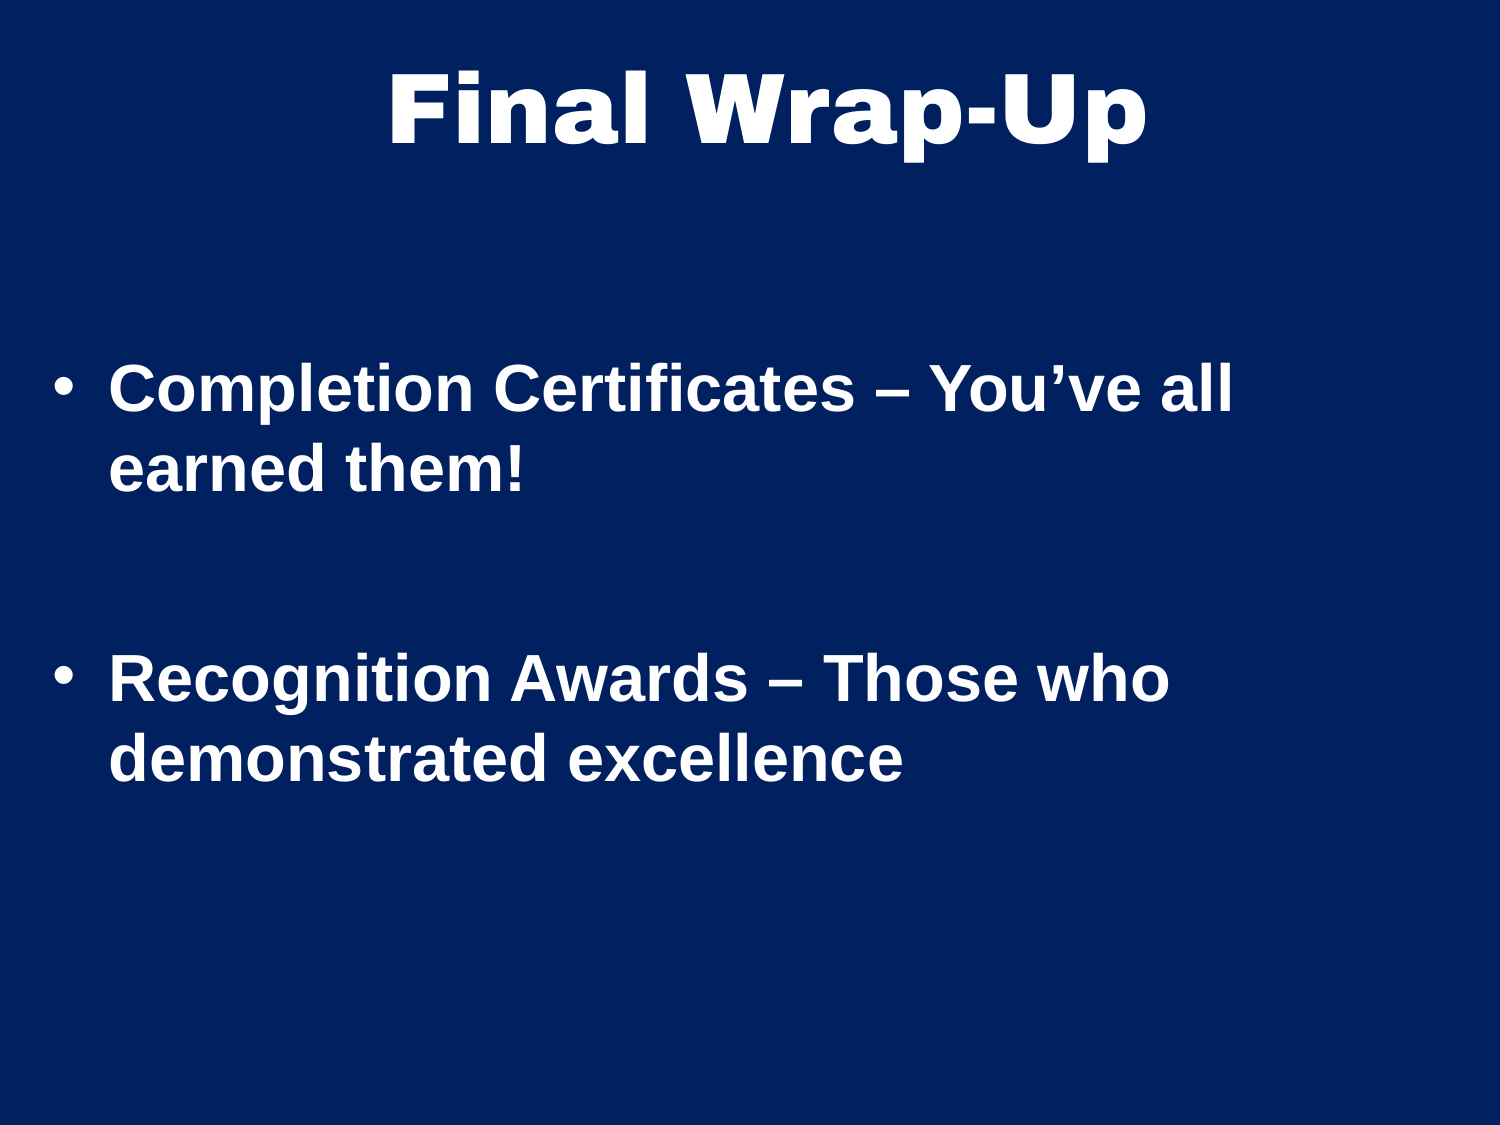

# Final Wrap-Up
Completion Certificates – You’ve all earned them!

Recognition Awards – Those who demonstrated excellence